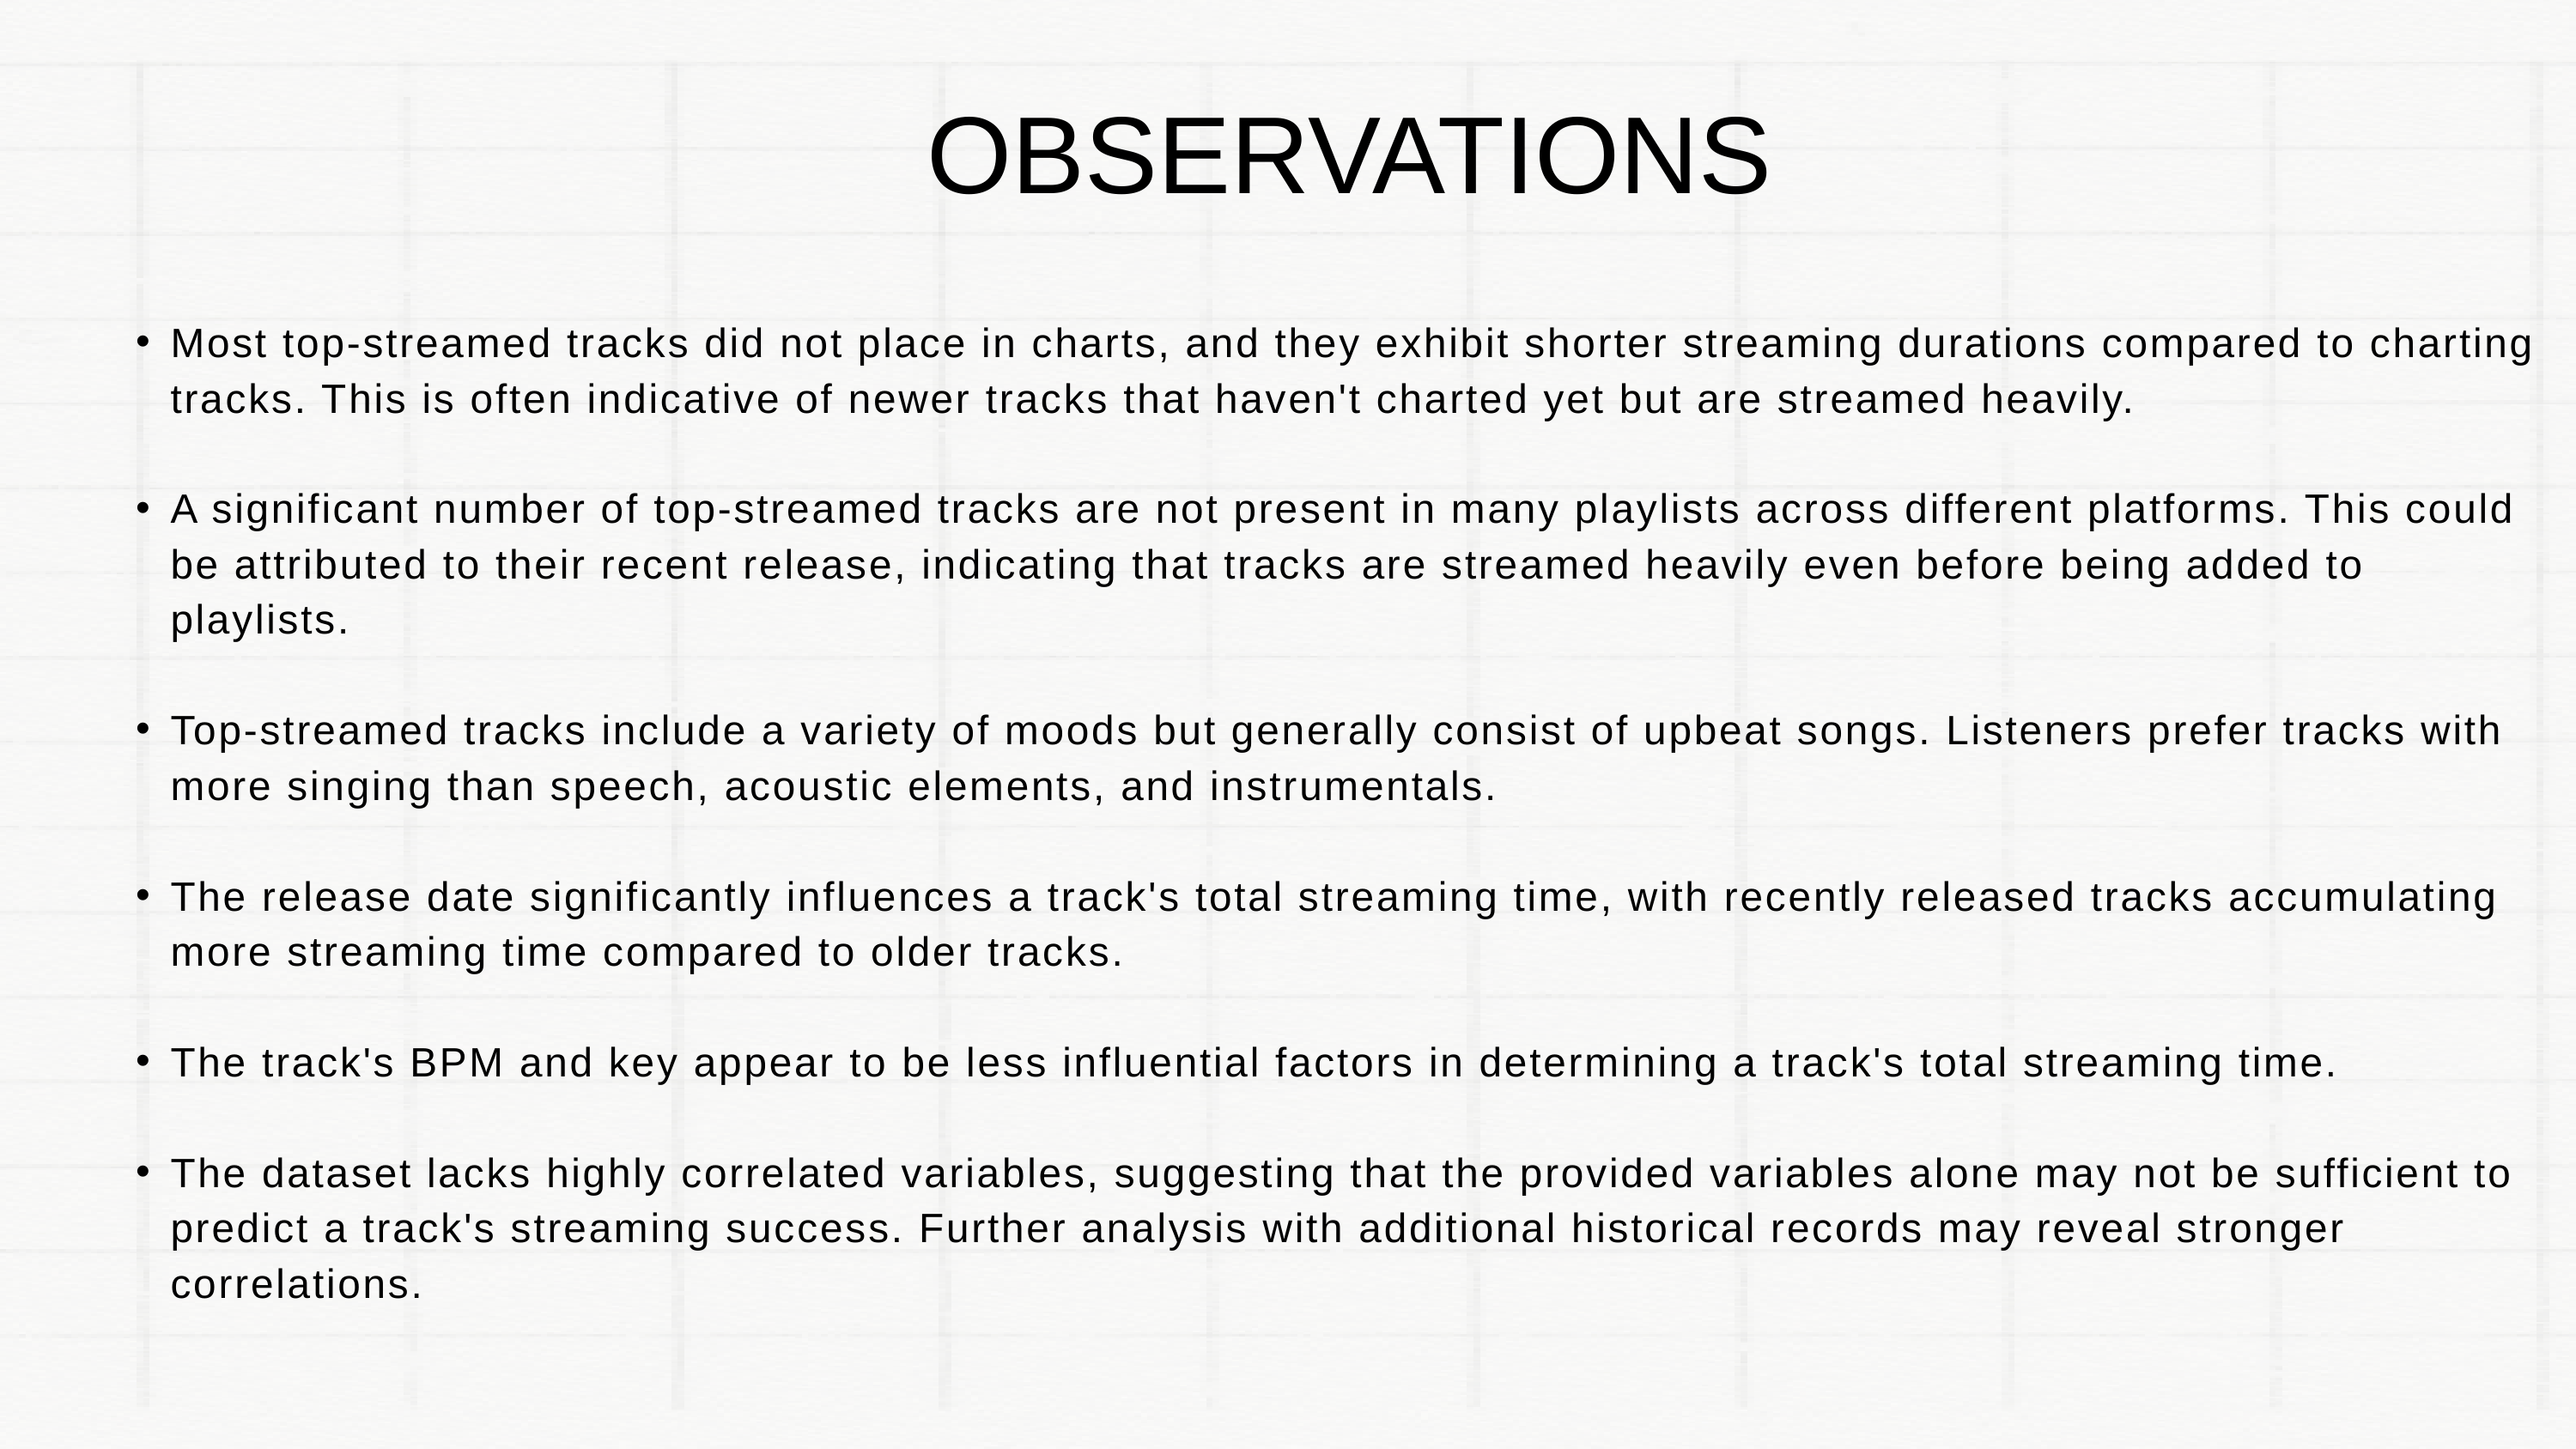

OBSERVATIONS

Most top-streamed tracks did not place in charts, and they exhibit shorter streaming durations compared to charting tracks. This is often indicative of newer tracks that haven't charted yet but are streamed heavily.

A significant number of top-streamed tracks are not present in many playlists across different platforms. This could be attributed to their recent release, indicating that tracks are streamed heavily even before being added to playlists.

Top-streamed tracks include a variety of moods but generally consist of upbeat songs. Listeners prefer tracks with more singing than speech, acoustic elements, and instrumentals.

The release date significantly influences a track's total streaming time, with recently released tracks accumulating more streaming time compared to older tracks.

The track's BPM and key appear to be less influential factors in determining a track's total streaming time.

The dataset lacks highly correlated variables, suggesting that the provided variables alone may not be sufficient to predict a track's streaming success. Further analysis with additional historical records may reveal stronger correlations.